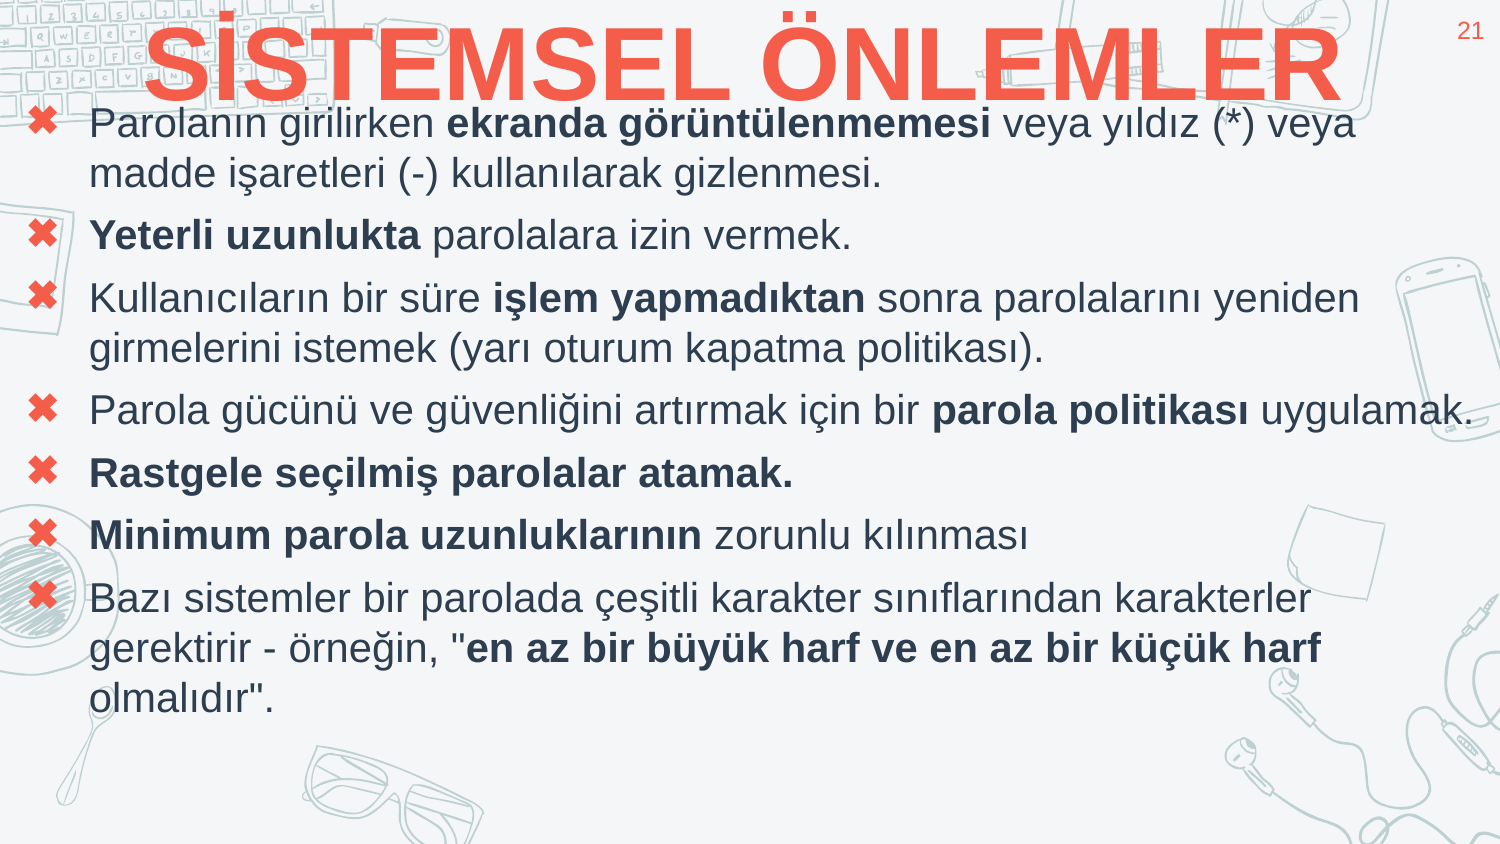

21
# SİSTEMSEL ÖNLEMLER
Parolanın girilirken ekranda görüntülenmemesi veya yıldız (*) veya madde işaretleri (-) kullanılarak gizlenmesi.
Yeterli uzunlukta parolalara izin vermek.
Kullanıcıların bir süre işlem yapmadıktan sonra parolalarını yeniden girmelerini istemek (yarı oturum kapatma politikası).
Parola gücünü ve güvenliğini artırmak için bir parola politikası uygulamak.
Rastgele seçilmiş parolalar atamak.
Minimum parola uzunluklarının zorunlu kılınması
Bazı sistemler bir parolada çeşitli karakter sınıflarından karakterler gerektirir - örneğin, "en az bir büyük harf ve en az bir küçük harf olmalıdır".